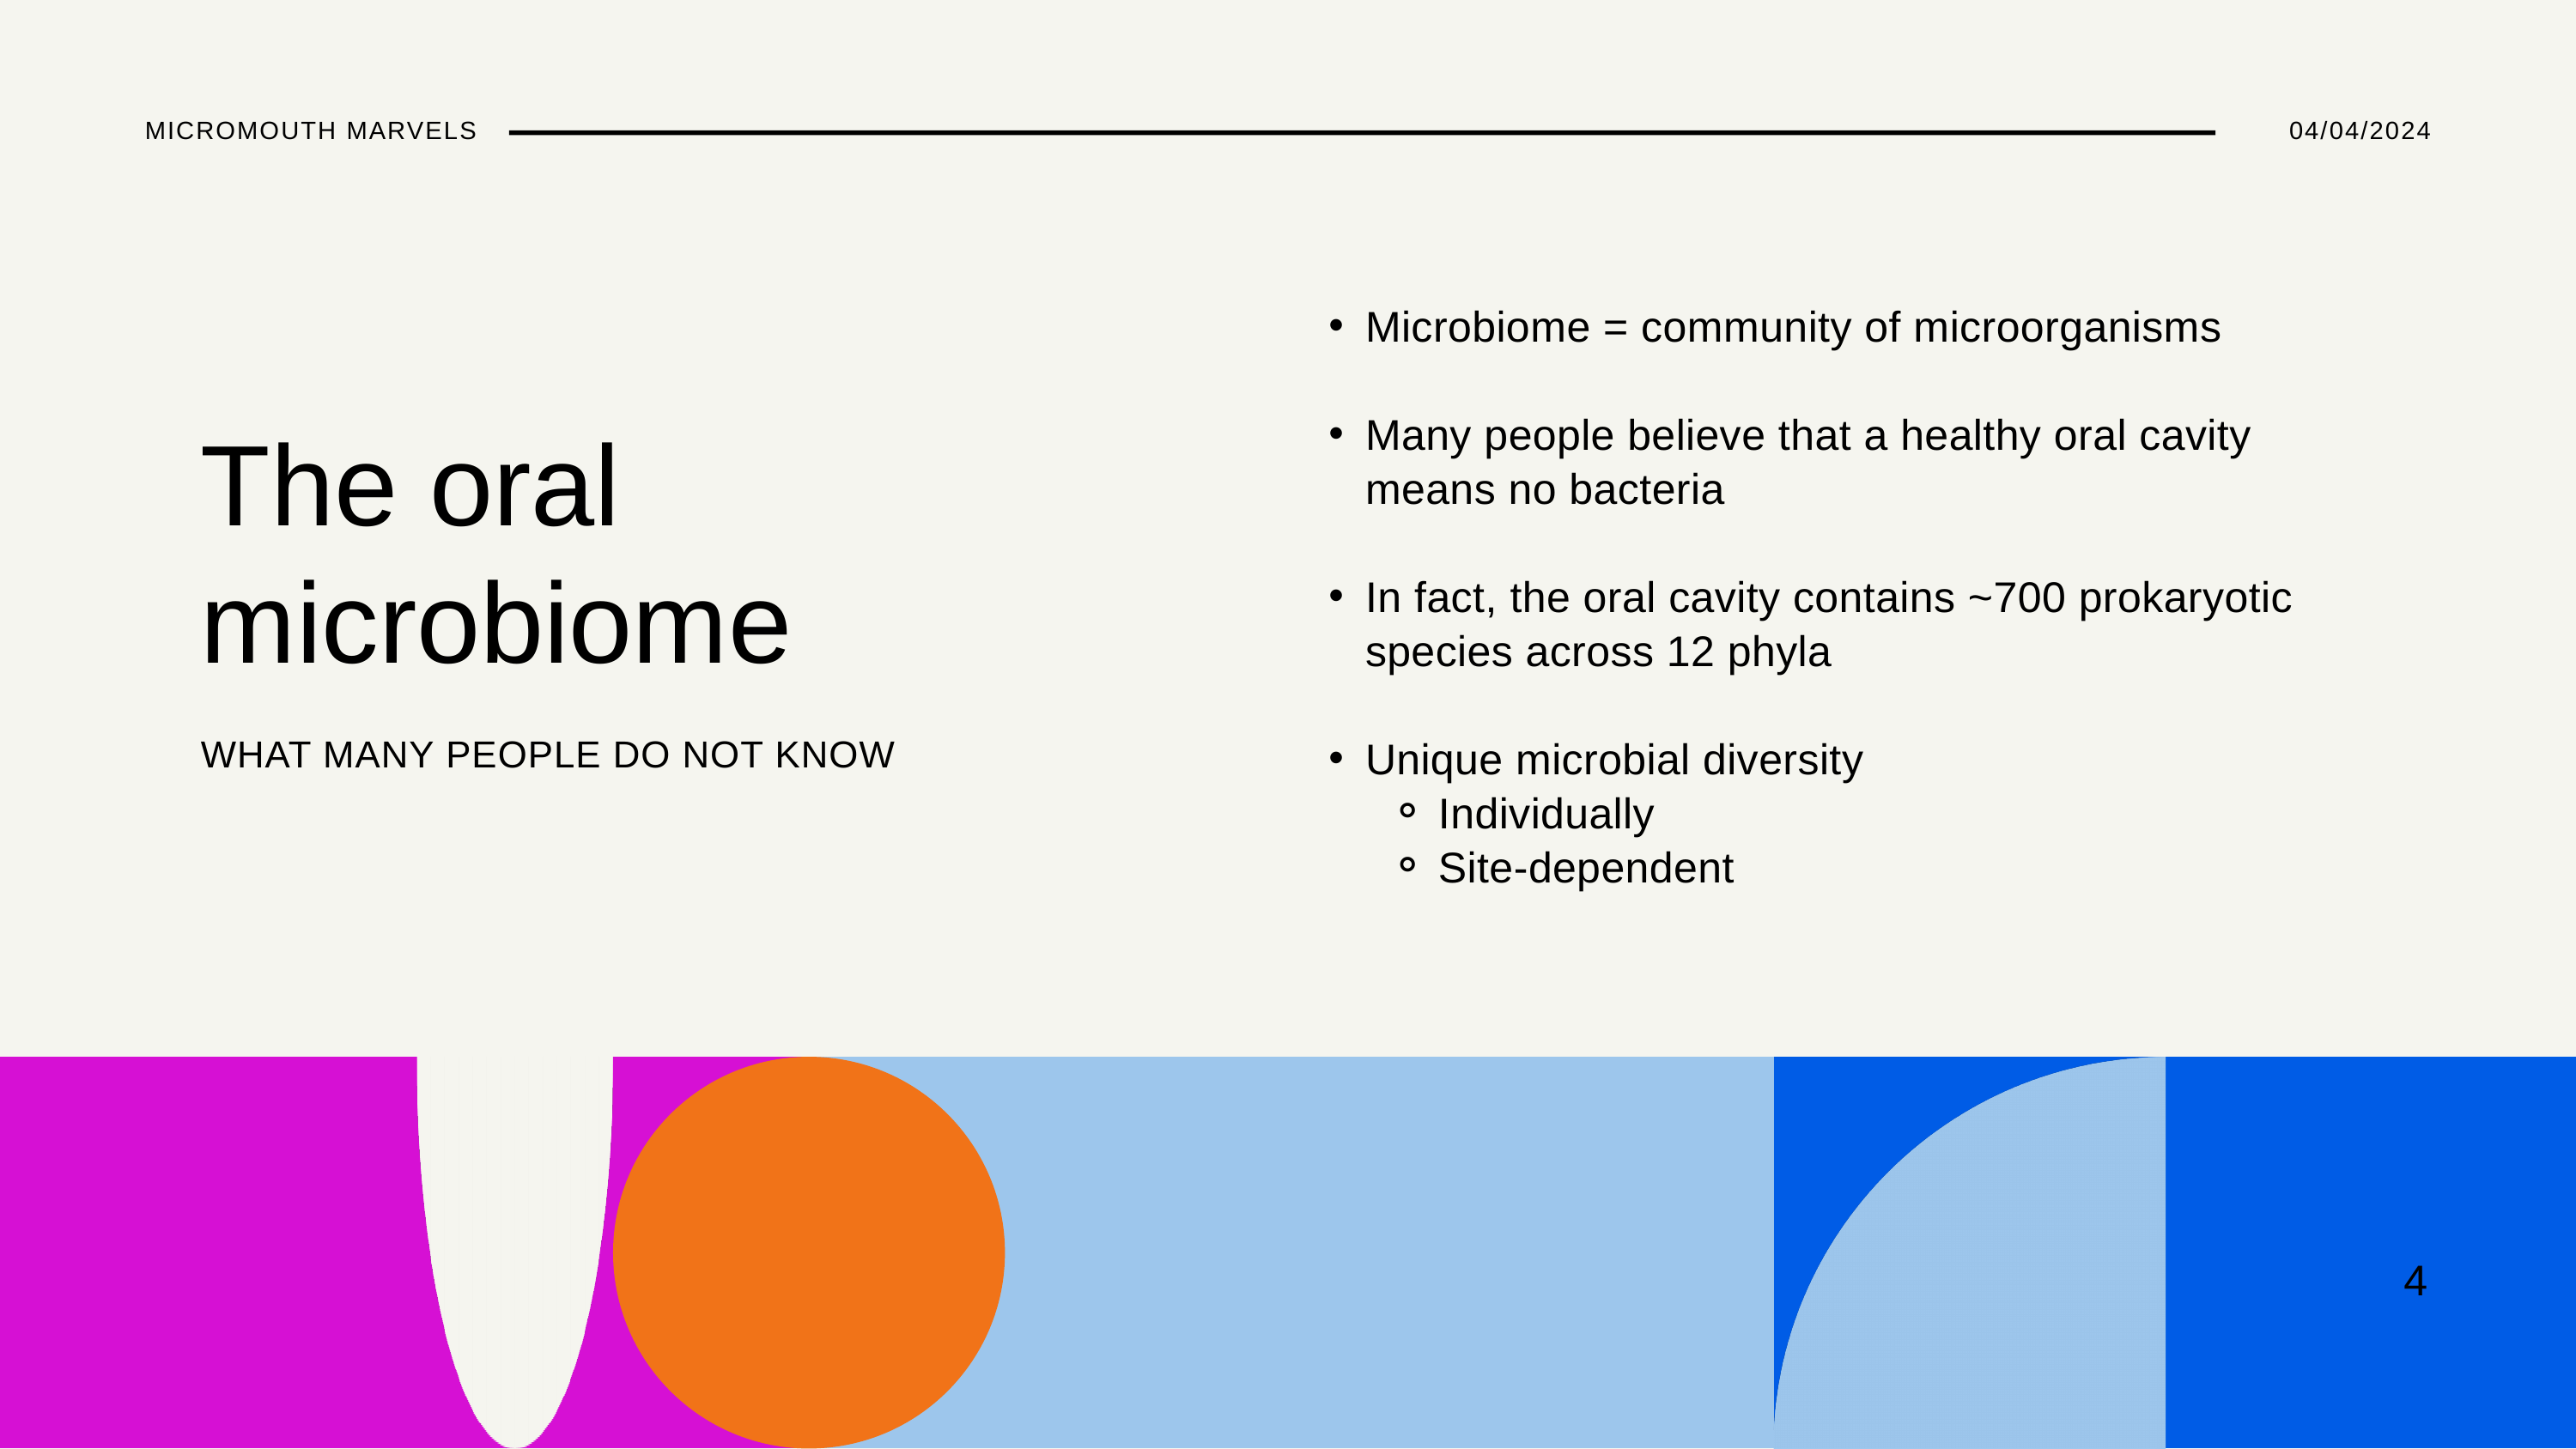

MICROMOUTH MARVELS
04/04/2024
Microbiome = community of microorganisms

Many people believe that a healthy oral cavity means no bacteria

In fact, the oral cavity contains ~700 prokaryotic species across 12 phyla

Unique microbial diversity
Individually
Site-dependent
The oral microbiome
WHAT MANY PEOPLE DO NOT KNOW

4